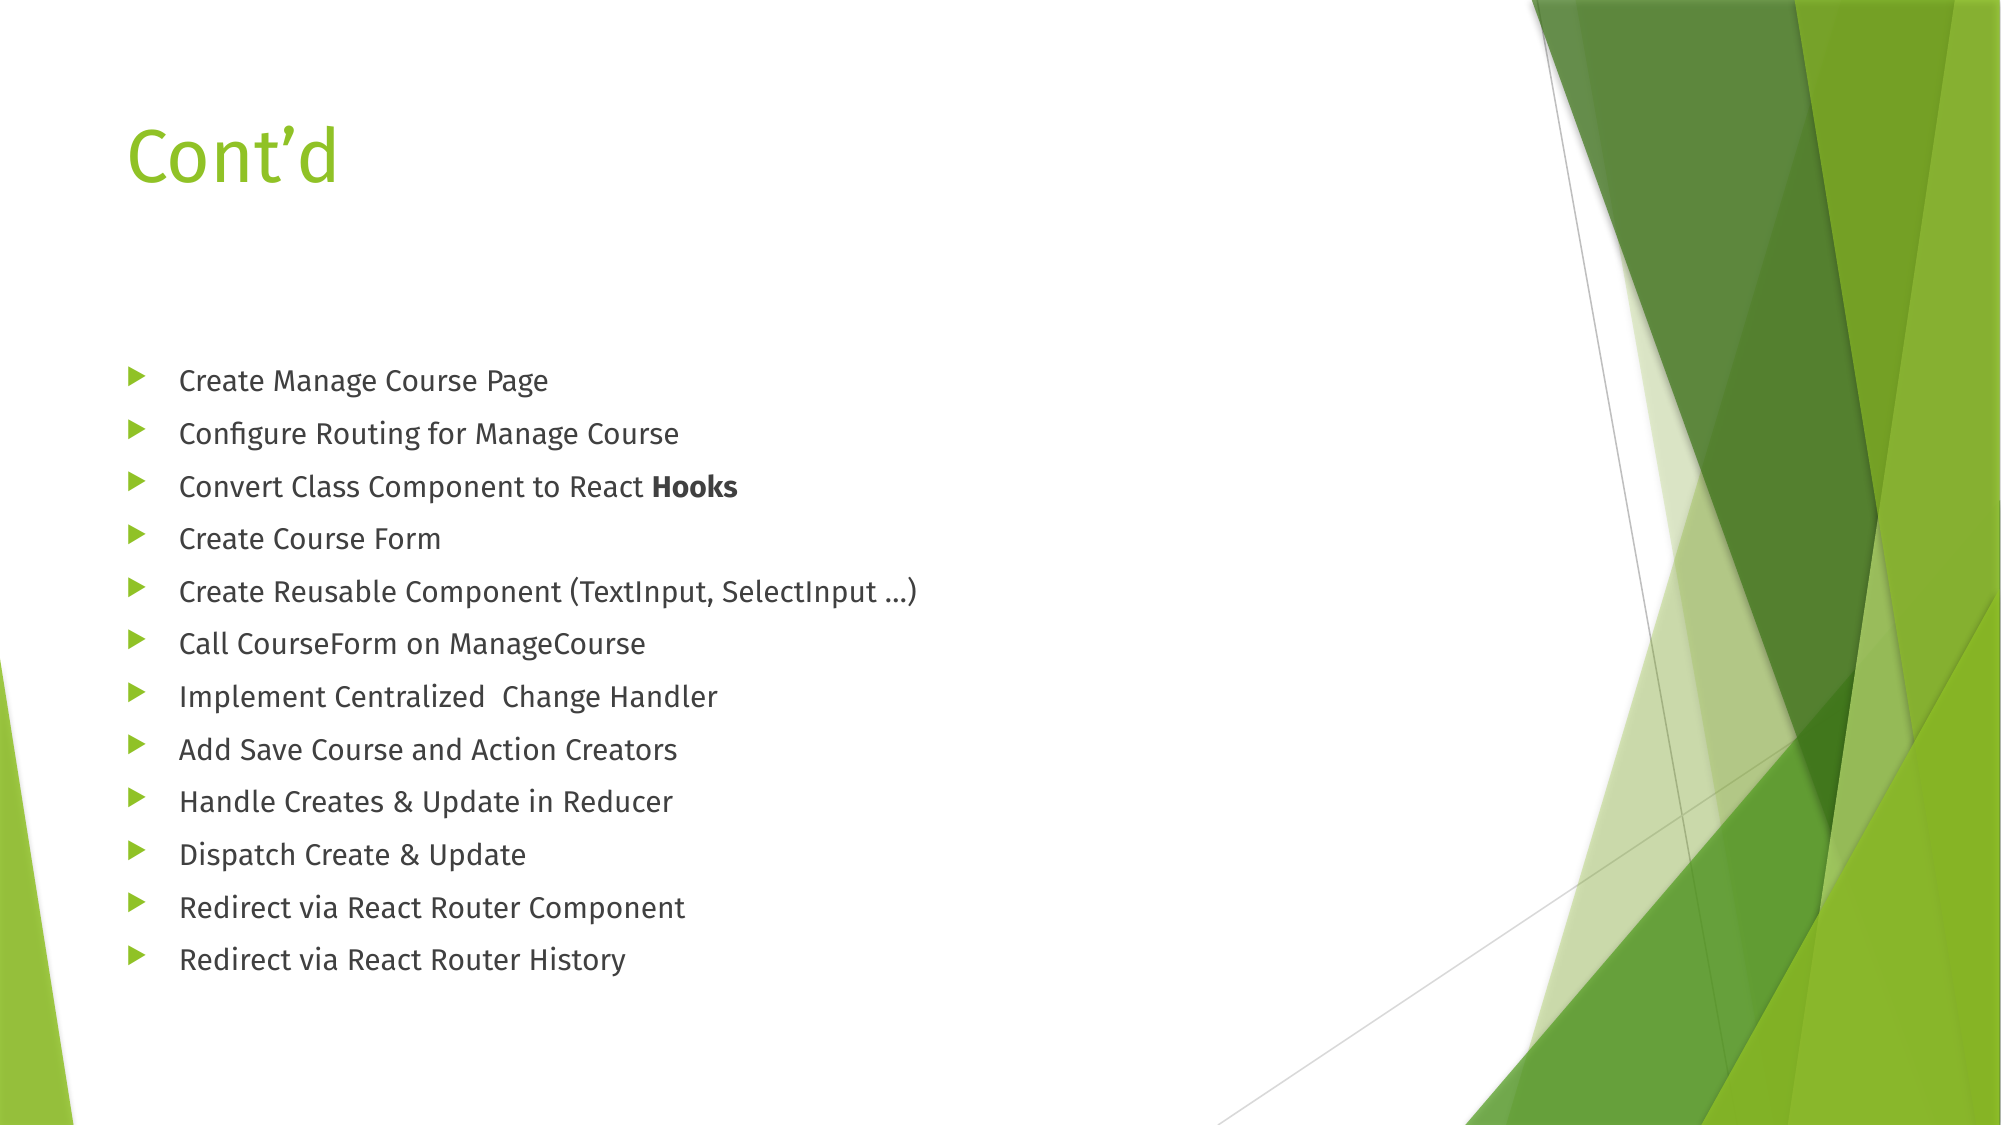

# Cont’d
Create Manage Course Page
Configure Routing for Manage Course
Convert Class Component to React Hooks
Create Course Form
Create Reusable Component (TextInput, SelectInput …)
Call CourseForm on ManageCourse
Implement Centralized  Change Handler
Add Save Course and Action Creators
Handle Creates & Update in Reducer
Dispatch Create & Update
Redirect via React Router Component
Redirect via React Router History